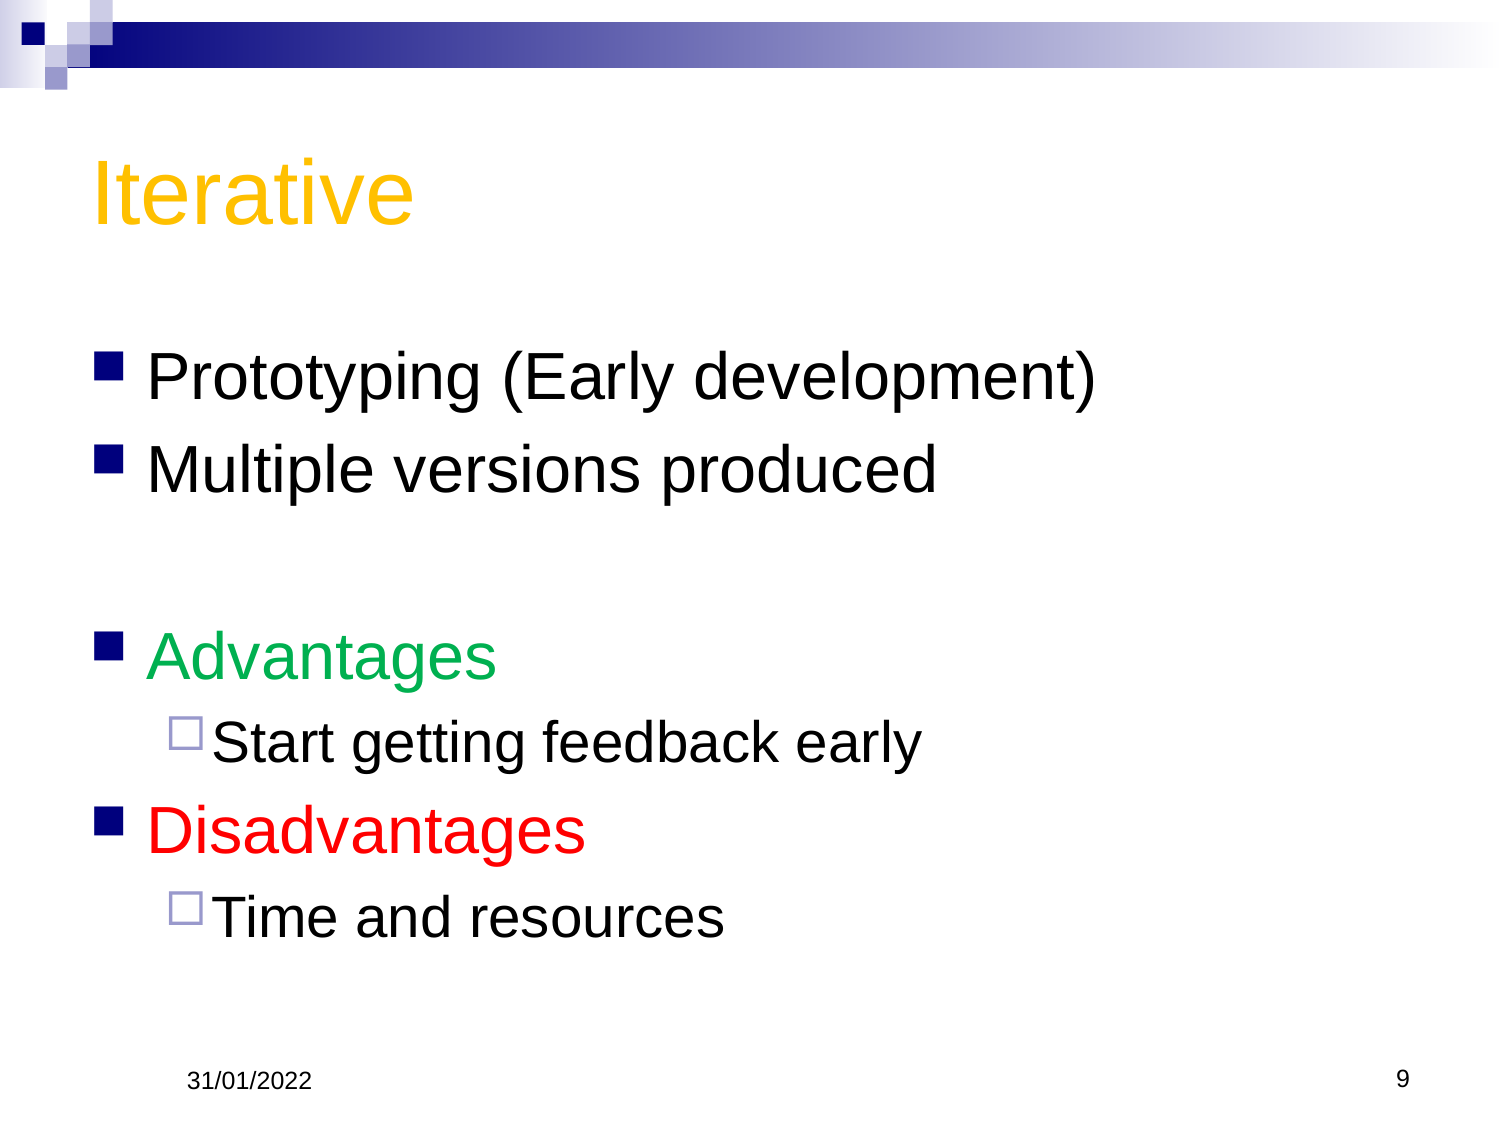

# Iterative
Prototyping (Early development)
Multiple versions produced

Advantages
Start getting feedback early
Disadvantages
Time and resources
9
31/01/2022